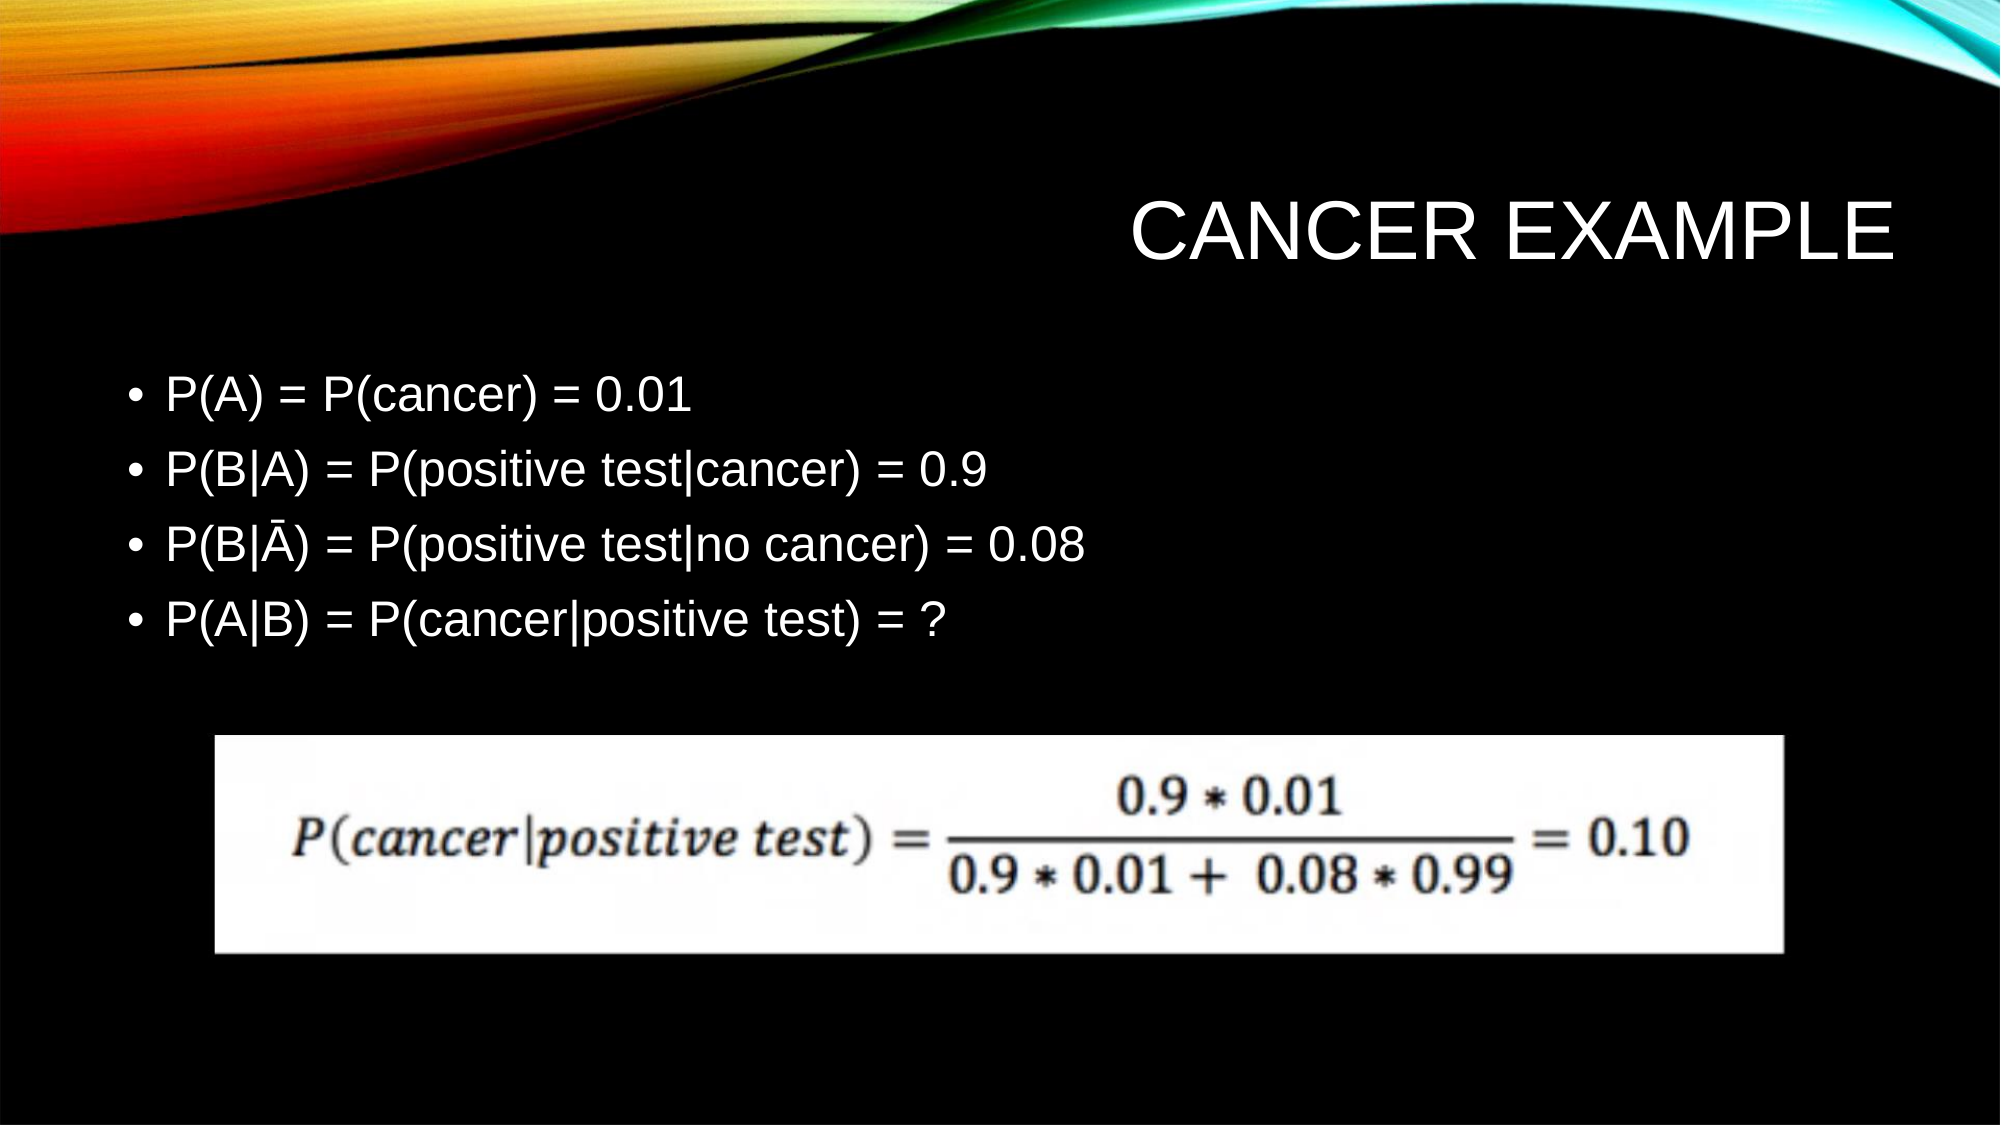

CANCER EXAMPLE
• P(A) = P(cancer) = 0.01
• P(B|A) = P(positive test|cancer) = 0.9
• P(B|Ā) = P(positive test|no cancer) = 0.08
• P(A|B) = P(cancer|positive test) = ?